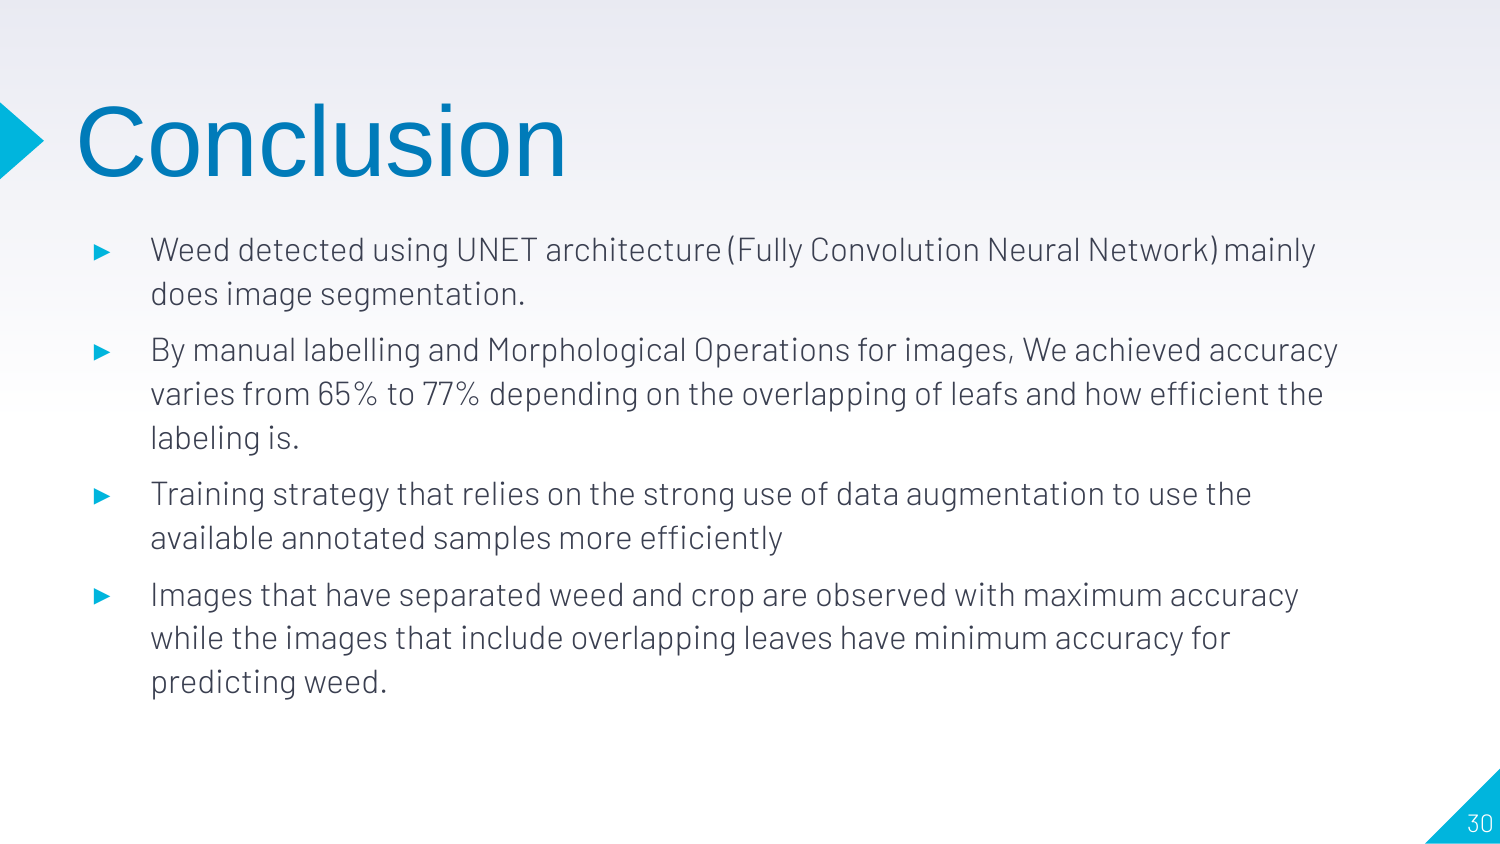

# Conclusion
Weed detected using UNET architecture (Fully Convolution Neural Network) mainly does image segmentation.
By manual labelling and Morphological Operations for images, We achieved accuracy varies from 65% to 77% depending on the overlapping of leafs and how efficient the labeling is.
Training strategy that relies on the strong use of data augmentation to use the available annotated samples more efficiently
Images that have separated weed and crop are observed with maximum accuracy while the images that include overlapping leaves have minimum accuracy for predicting weed.
30